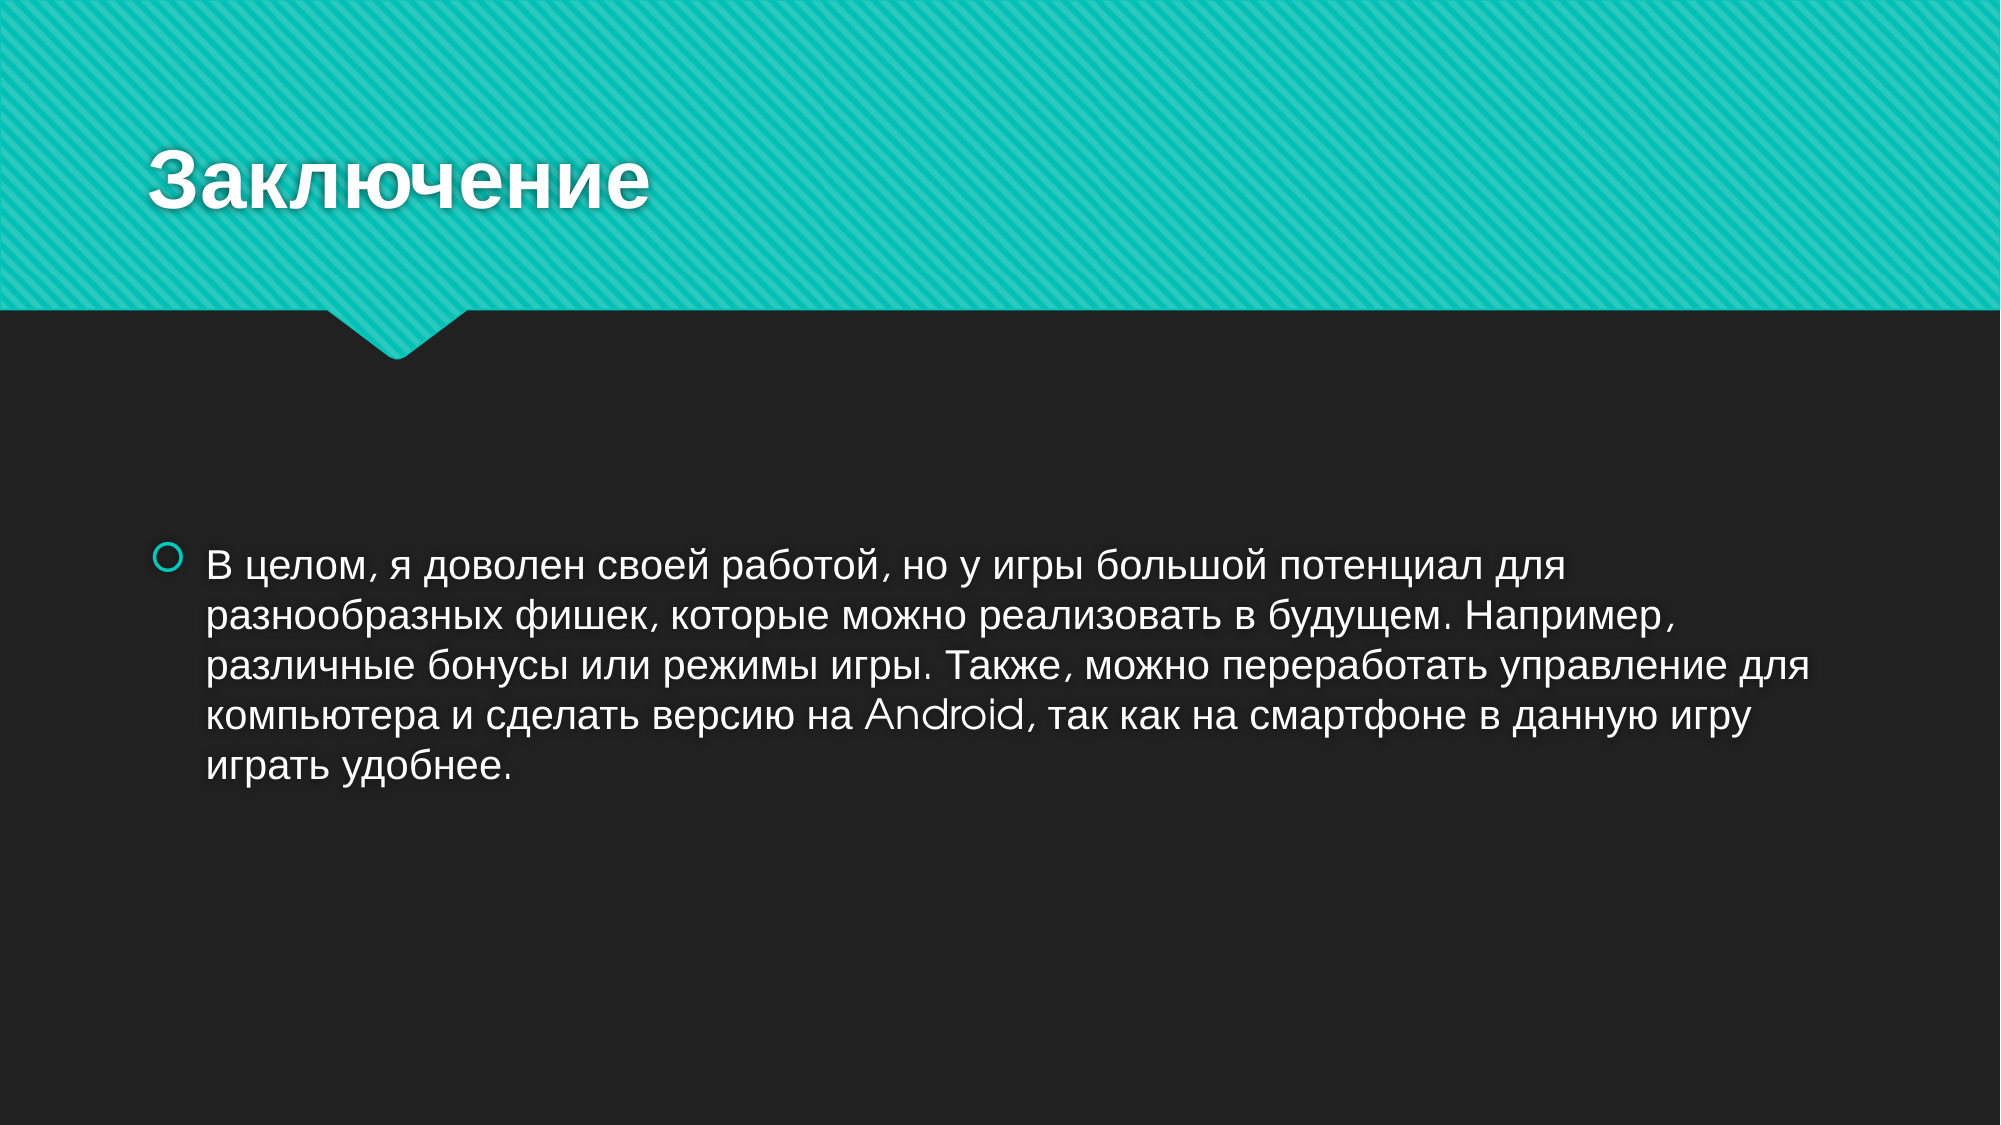

# Заключение
В целом, я доволен своей работой, но у игры большой потенциал для разнообразных фишек, которые можно реализовать в будущем. Например, различные бонусы или режимы игры. Также, можно переработать управление для компьютера и сделать версию на Android, так как на смартфоне в данную игру играть удобнее.